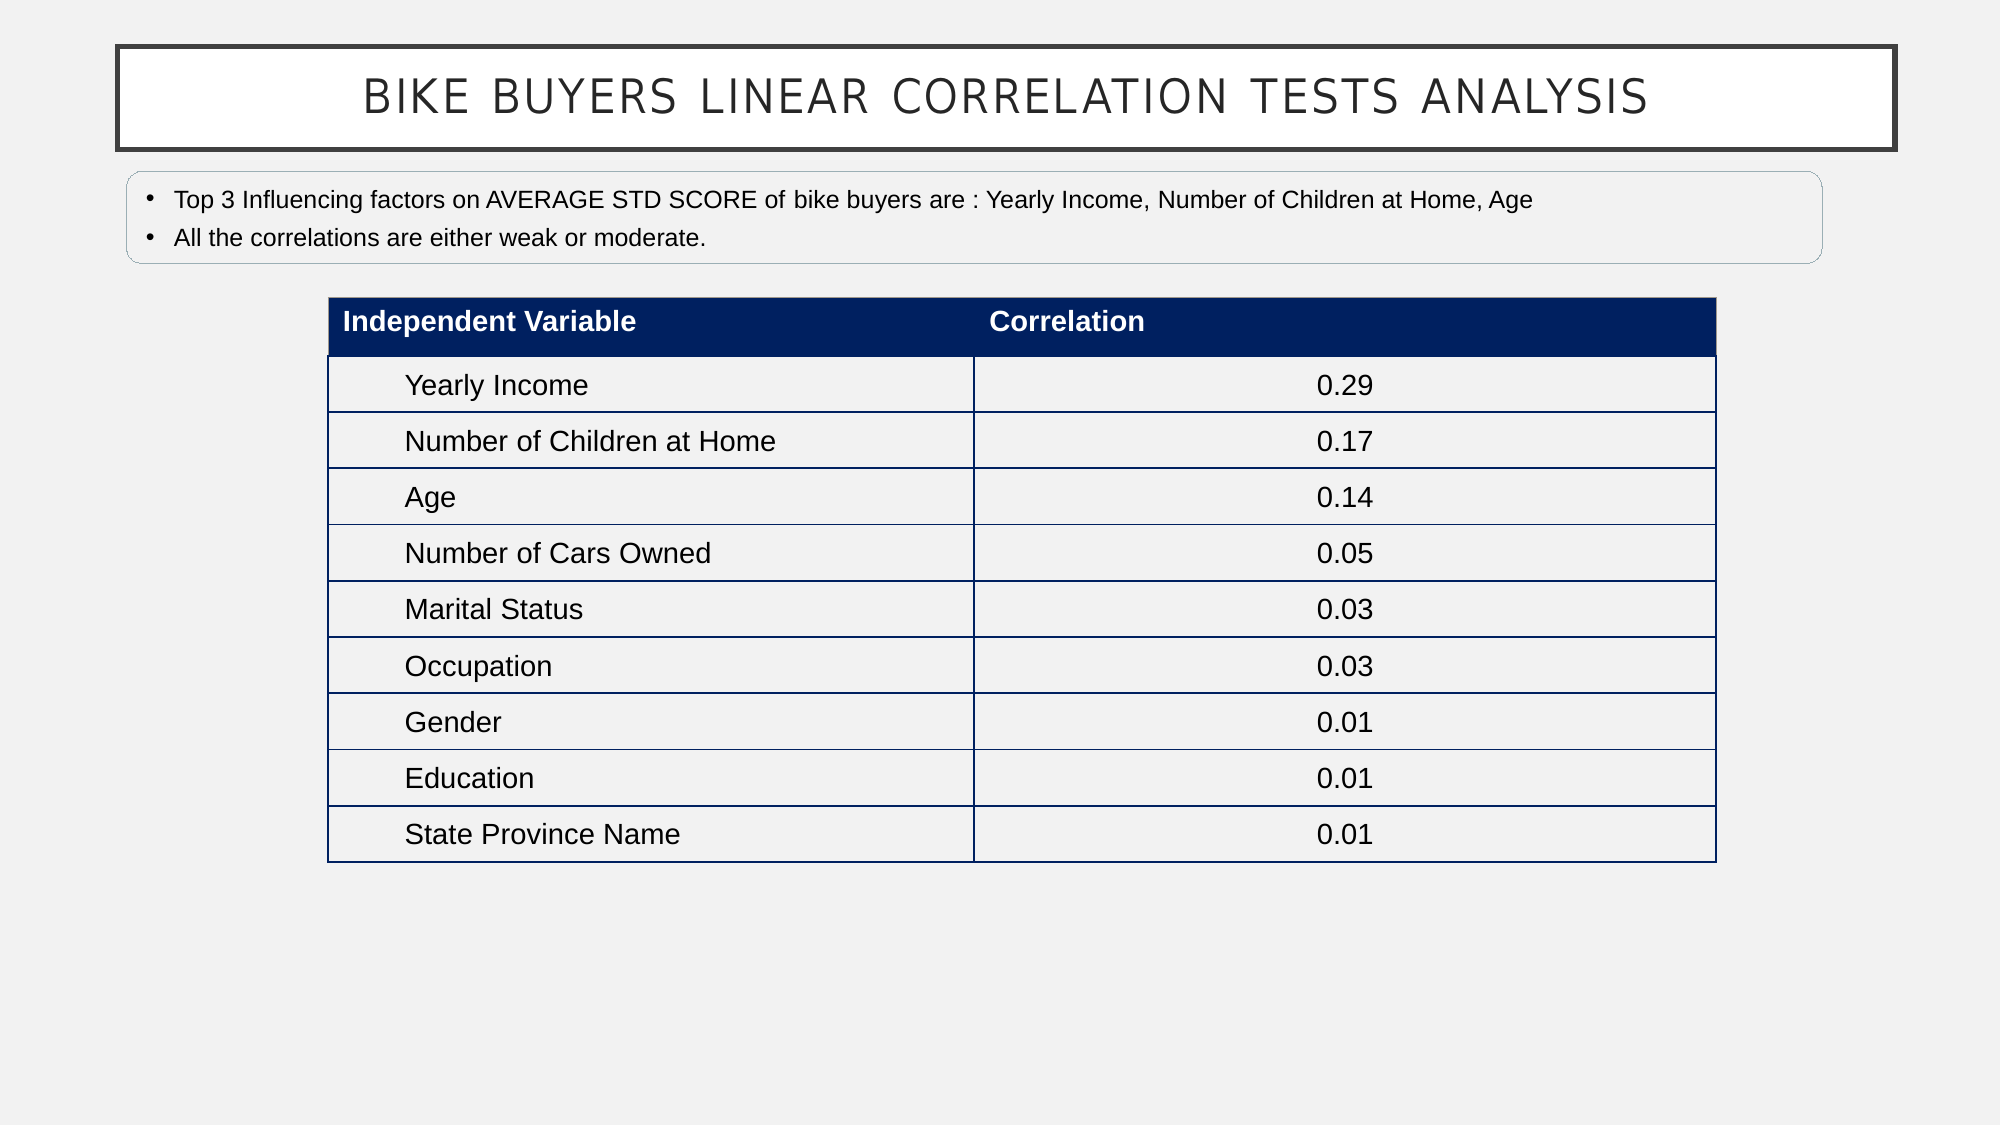

# BIke Buyers Linear Correlation Tests Analysis
Top 3 Influencing factors on AVERAGE STD SCORE of bike buyers are : Yearly Income, Number of Children at Home, Age
All the correlations are either weak or moderate.
| Independent Variable | Correlation |
| --- | --- |
| Yearly Income | 0.29 |
| Number of Children at Home | 0.17 |
| Age | 0.14 |
| Number of Cars Owned | 0.05 |
| Marital Status | 0.03 |
| Occupation | 0.03 |
| Gender | 0.01 |
| Education | 0.01 |
| State Province Name | 0.01 |